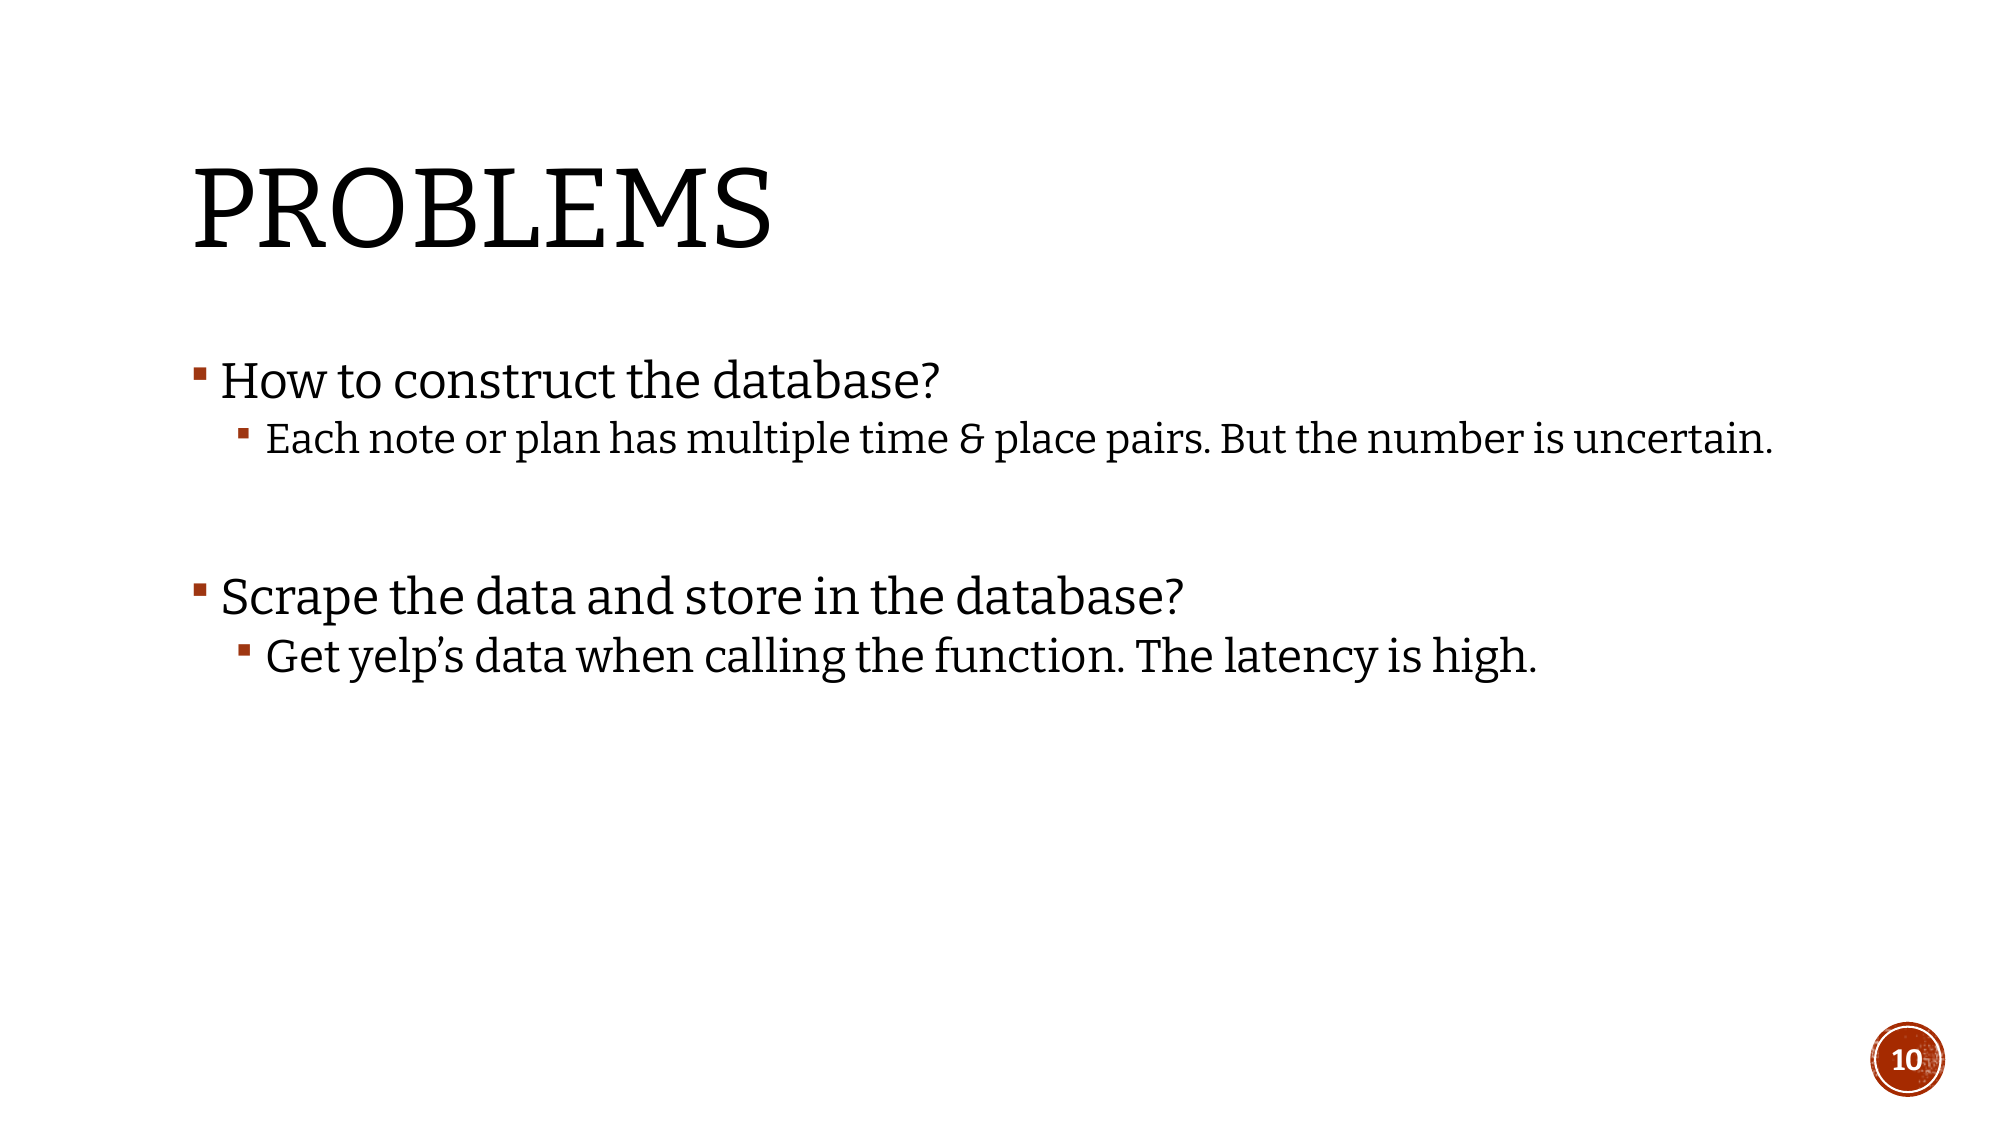

# Problems
How to construct the database?
Each note or plan has multiple time & place pairs. But the number is uncertain.

Scrape the data and store in the database?
Get yelp’s data when calling the function. The latency is high.

10